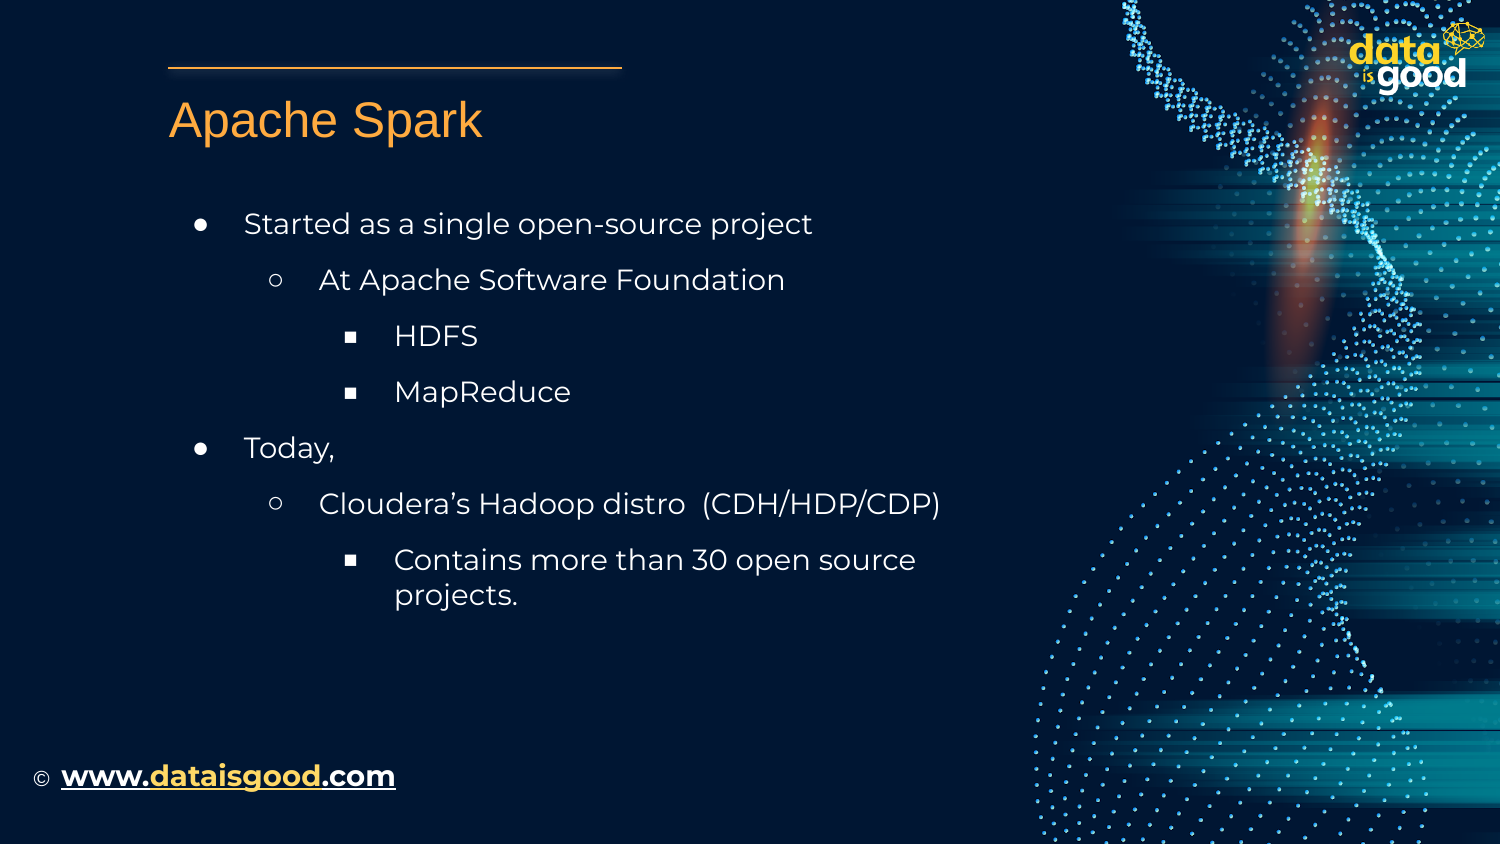

# Apache Spark
Started as a single open-source project
At Apache Software Foundation
HDFS
MapReduce
Today,
Cloudera’s Hadoop distro  (CDH/HDP/CDP)
Contains more than 30 open source projects.